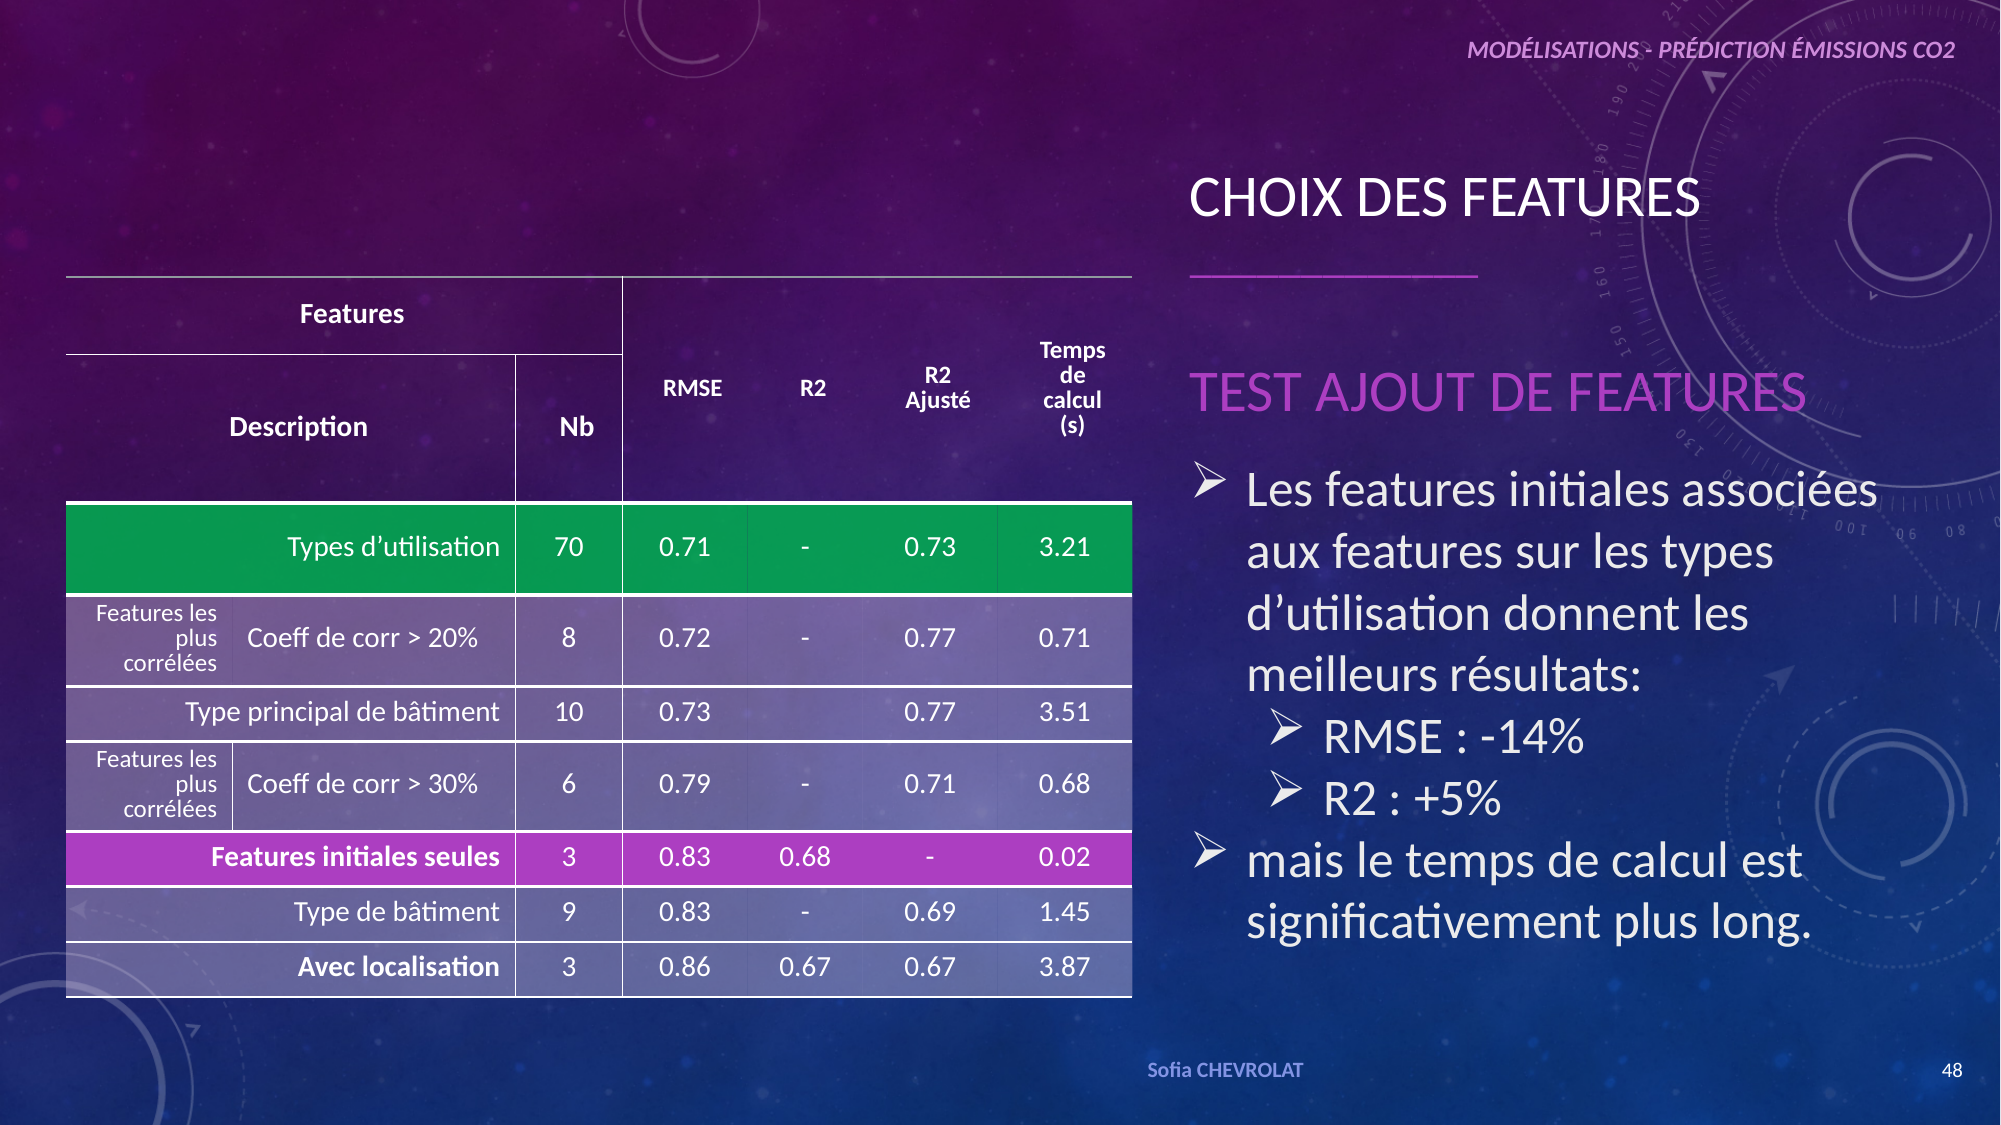

MODÉLISATIONS - PRÉDICTION ÉMISSIONS CO2
CHOIX DES FEATURES
_____________

TEST AJOUT DE FEATURES
| Features |  |  | RMSE | R2 | R2 Ajusté | Temps de calcul (s) |
| --- | --- | --- | --- | --- | --- | --- |
| Description |  | Nb |  |  |  |  |
| Types d’utilisation |  | 70 | 0.71 | - | 0.73 | 3.21 |
| Features les plus corrélées | Coeff de corr > 20% | 8 | 0.72 | - | 0.77 | 0.71 |
| Type principal de bâtiment |  | 10 | 0.73 |  | 0.77 | 3.51 |
| Features les plus corrélées | Coeff de corr > 30% | 6 | 0.79 | - | 0.71 | 0.68 |
| Features initiales seules |  | 3 | 0.83 | 0.68 | - | 0.02 |
| Type de bâtiment |  | 9 | 0.83 | - | 0.69 | 1.45 |
| Avec localisation |  | 3 | 0.86 | 0.67 | 0.67 | 3.87 |
Les features initiales associées aux features sur les types d’utilisation donnent les meilleurs résultats:
RMSE : -14%
R2 : +5%
mais le temps de calcul est significativement plus long.
Sofia CHEVROLAT
48